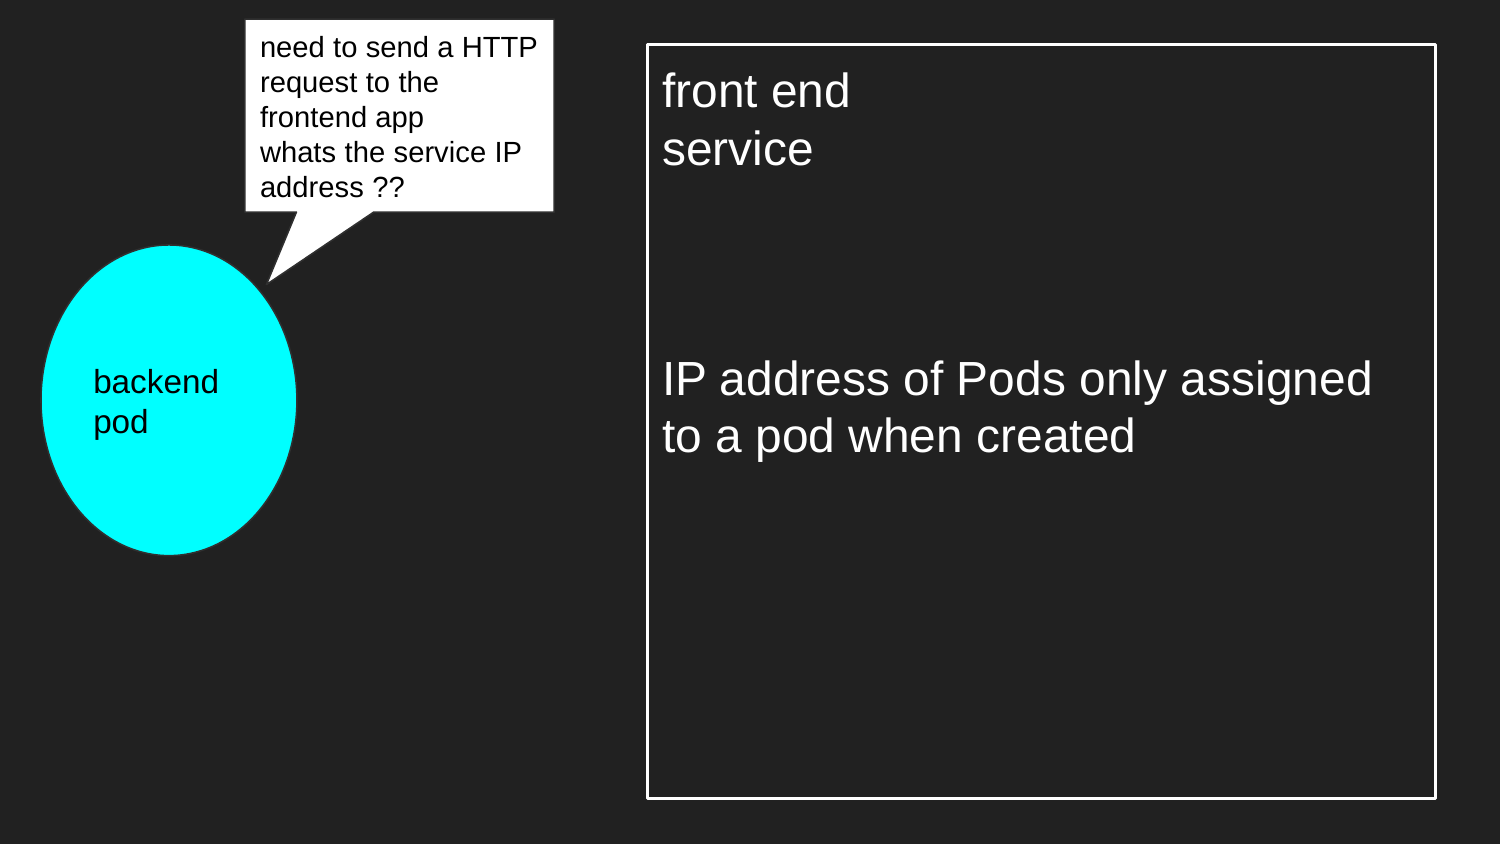

need to send a HTTP request to the frontend app
whats the service IP address ??
front end
service

IP address of Pods only assigned to a pod when created
backend
pod